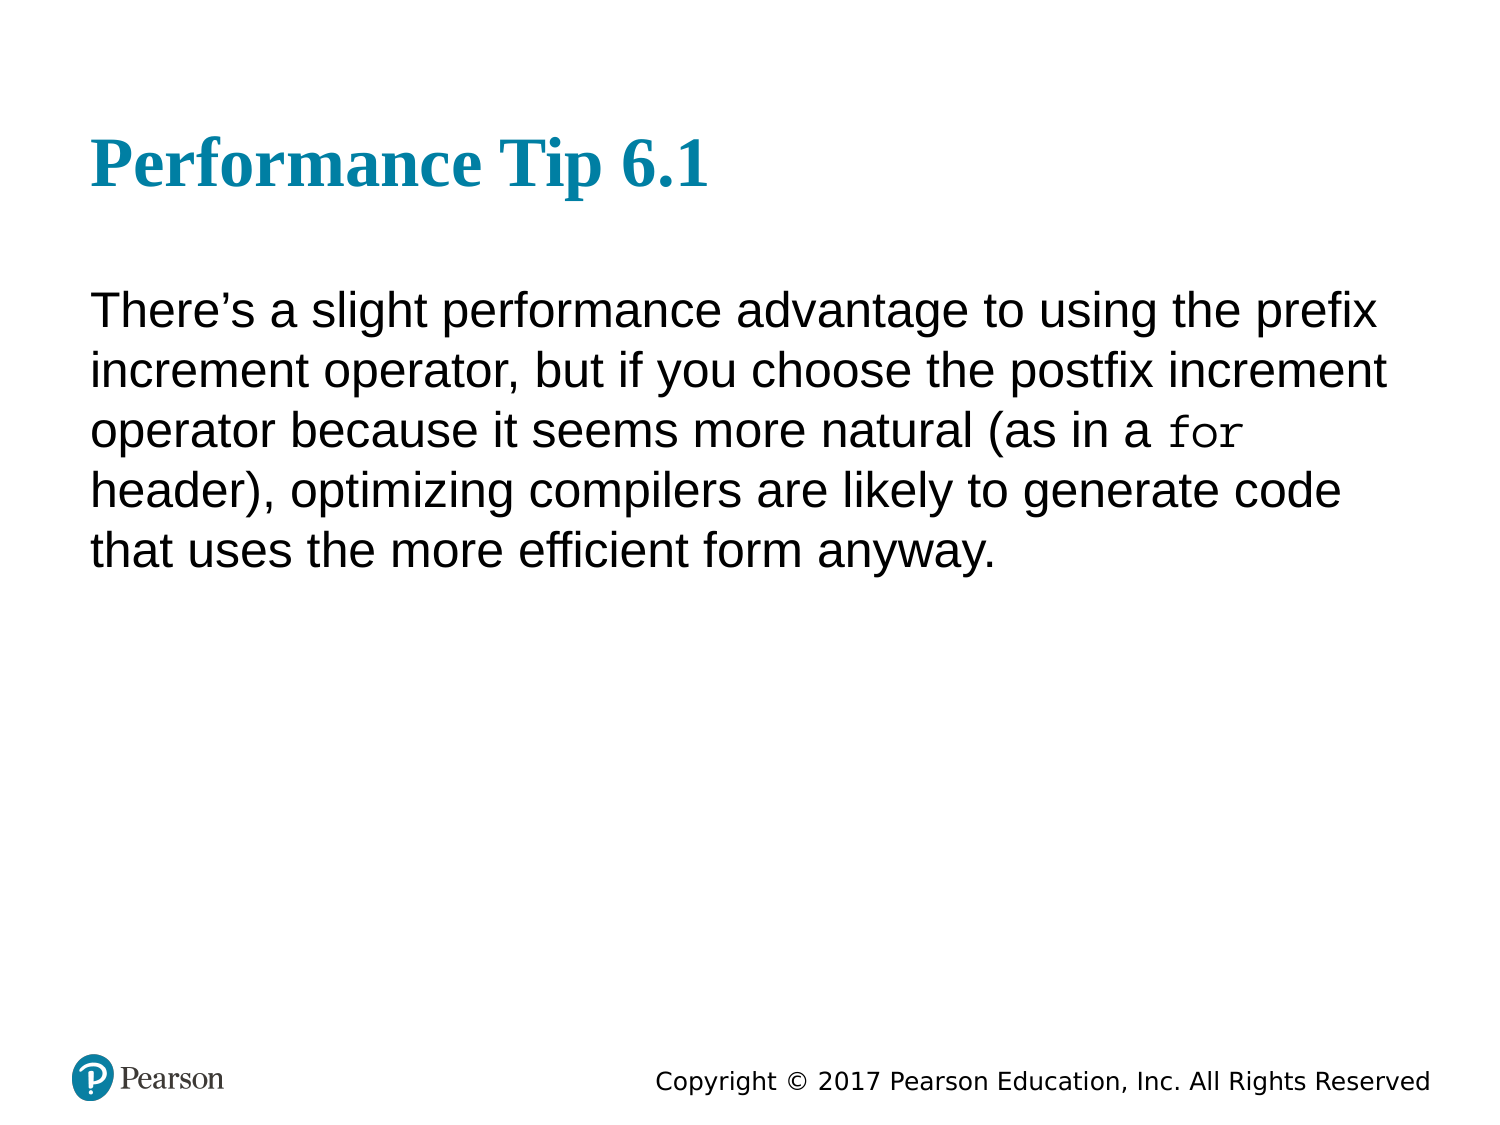

# Performance Tip 6.1
There’s a slight performance advantage to using the prefix increment operator, but if you choose the postfix increment operator because it seems more natural (as in a for header), optimizing compilers are likely to generate code that uses the more efficient form anyway.